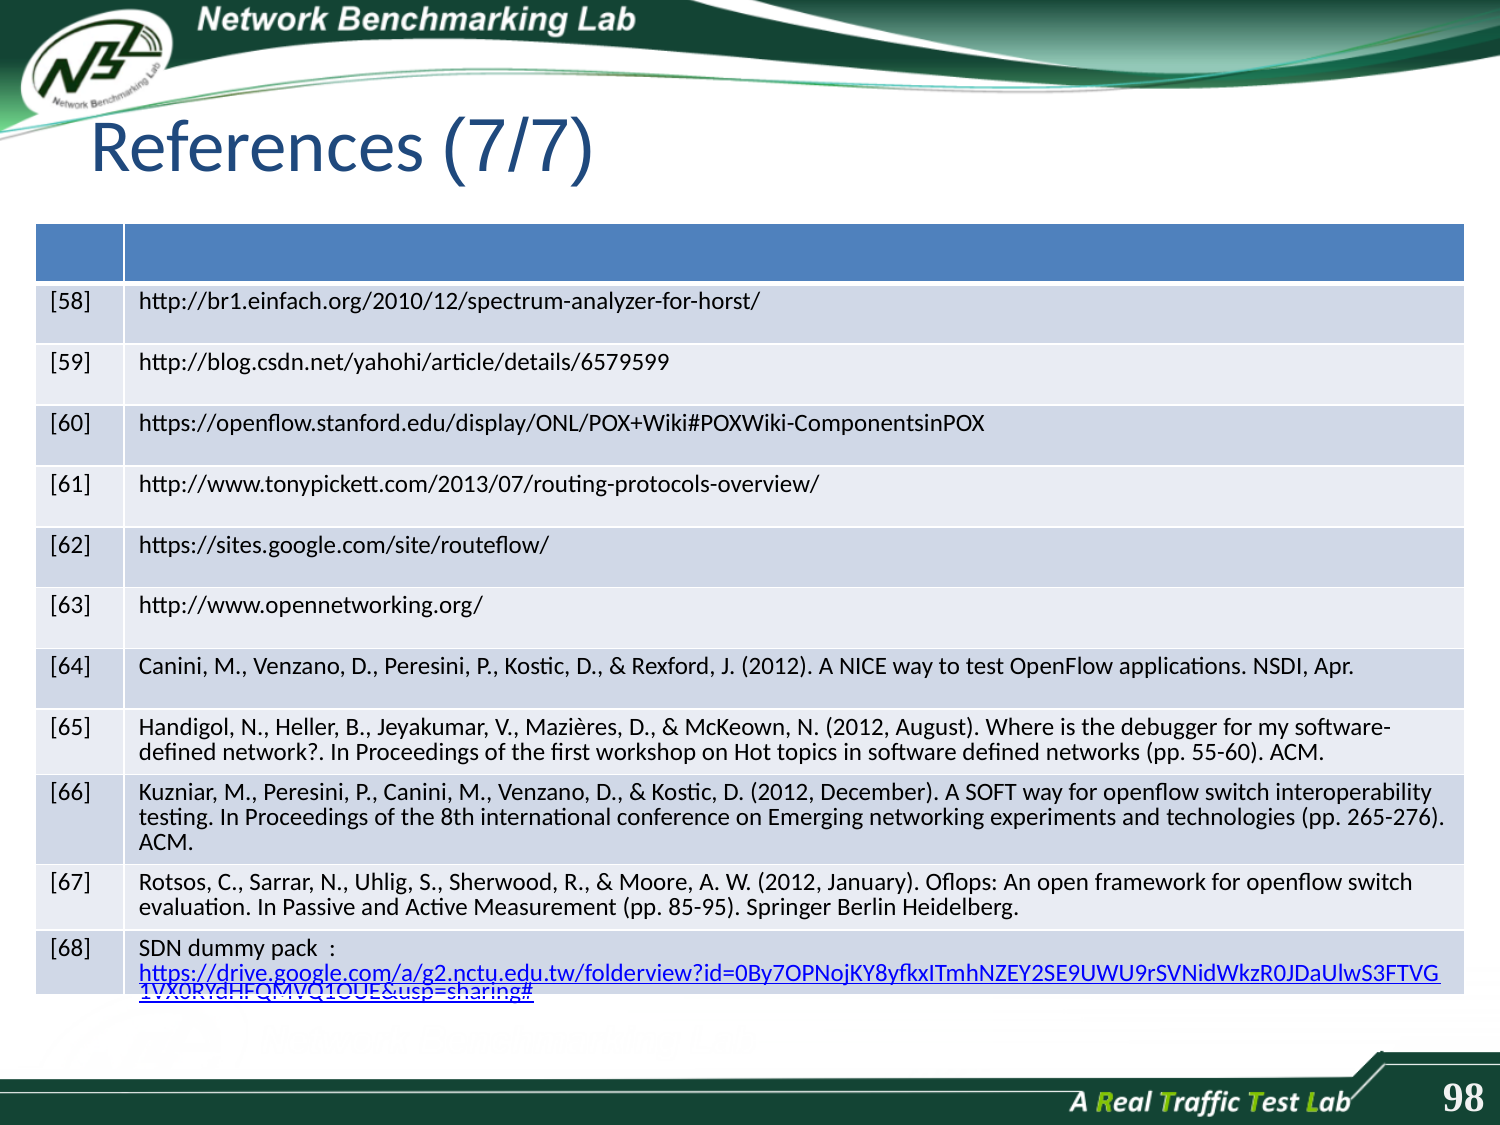

# References (7/7)
|  |  |
| --- | --- |
| [58] | http://br1.einfach.org/2010/12/spectrum-analyzer-for-horst/ |
| [59] | http://blog.csdn.net/yahohi/article/details/6579599 |
| [60] | https://openflow.stanford.edu/display/ONL/POX+Wiki#POXWiki-ComponentsinPOX |
| [61] | http://www.tonypickett.com/2013/07/routing-protocols-overview/ |
| [62] | https://sites.google.com/site/routeflow/ |
| [63] | http://www.opennetworking.org/ |
| [64] | Canini, M., Venzano, D., Peresini, P., Kostic, D., & Rexford, J. (2012). A NICE way to test OpenFlow applications. NSDI, Apr. |
| [65] | Handigol, N., Heller, B., Jeyakumar, V., Mazières, D., & McKeown, N. (2012, August). Where is the debugger for my software-defined network?. In Proceedings of the first workshop on Hot topics in software defined networks (pp. 55-60). ACM. |
| [66] | Kuzniar, M., Peresini, P., Canini, M., Venzano, D., & Kostic, D. (2012, December). A SOFT way for openflow switch interoperability testing. In Proceedings of the 8th international conference on Emerging networking experiments and technologies (pp. 265-276). ACM. |
| [67] | Rotsos, C., Sarrar, N., Uhlig, S., Sherwood, R., & Moore, A. W. (2012, January). Oflops: An open framework for openflow switch evaluation. In Passive and Active Measurement (pp. 85-95). Springer Berlin Heidelberg. |
| [68] | SDN dummy pack : https://drive.google.com/a/g2.nctu.edu.tw/folderview?id=0By7OPNojKY8yfkxITmhNZEY2SE9UWU9rSVNidWkzR0JDaUlwS3FTVG1VX0RYdHFQMVQ1OUE&usp=sharing# |
98